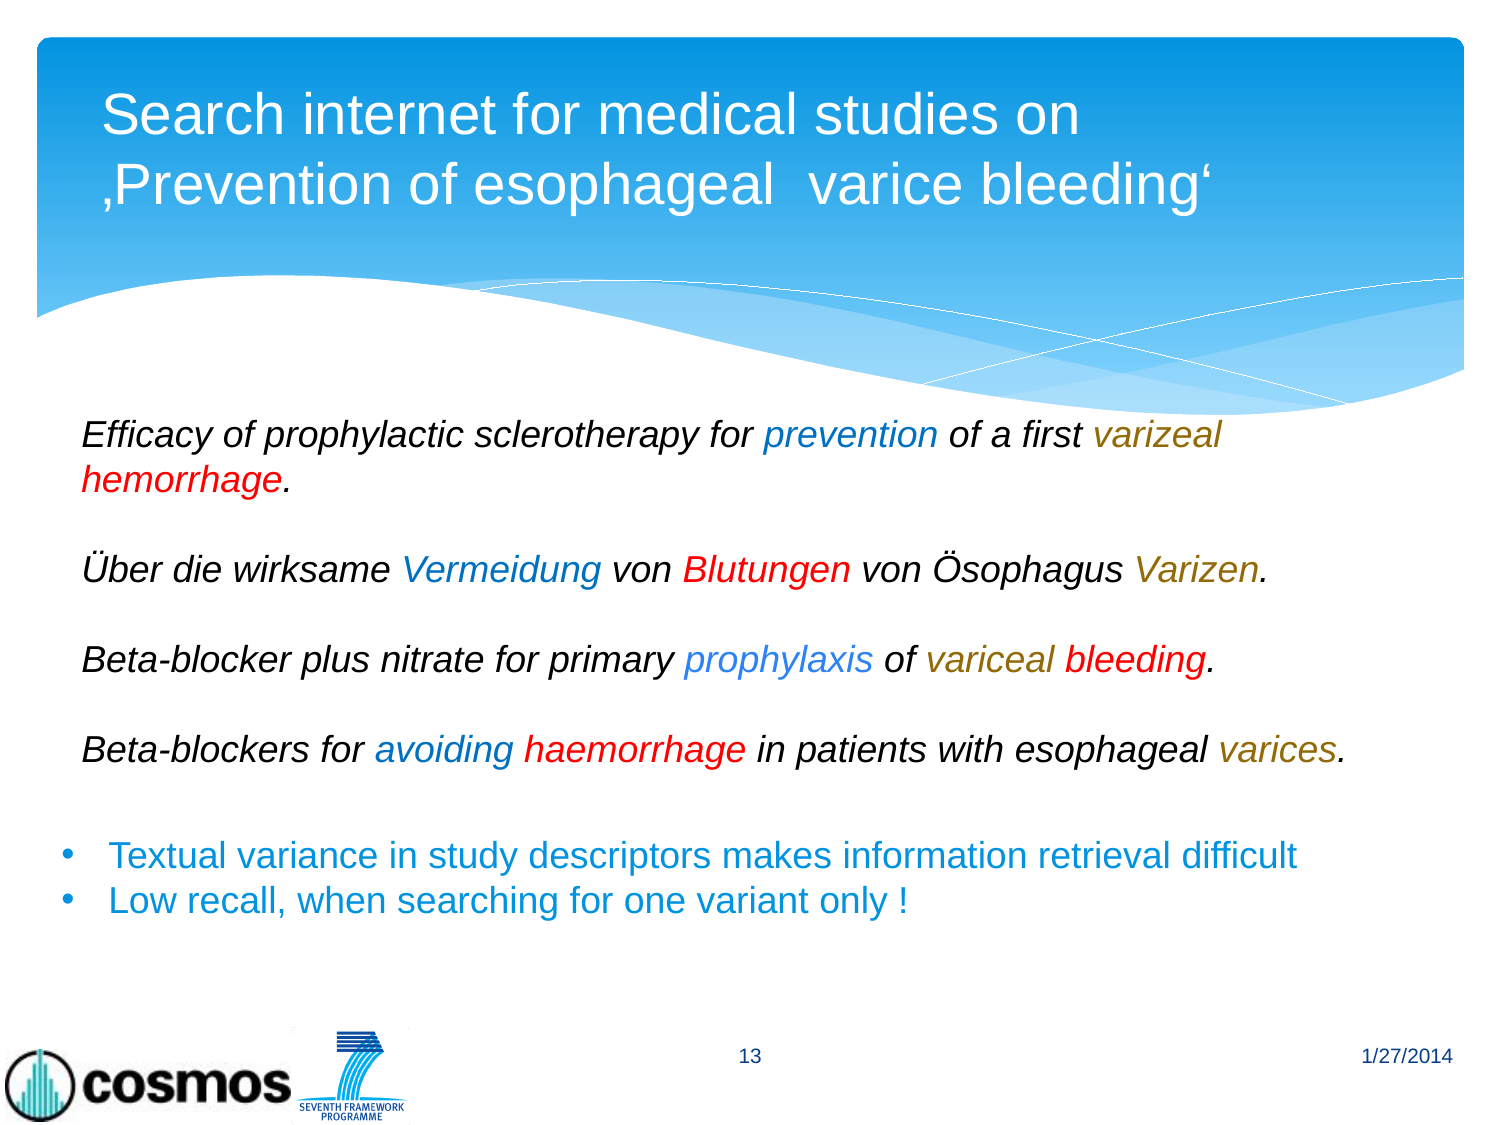

Search internet for medical studies on
‚Prevention of esophageal  varice bleeding‘
Efficacy of prophylactic sclerotherapy for prevention of a first varizeal hemorrhage.

Über die wirksame Vermeidung von Blutungen von Ösophagus Varizen.

Beta-blocker plus nitrate for primary prophylaxis of variceal bleeding.

Beta-blockers for avoiding haemorrhage in patients with esophageal varices.

Textual variance in study descriptors makes information retrieval difficult
Low recall, when searching for one variant only !

13
1/27/2014